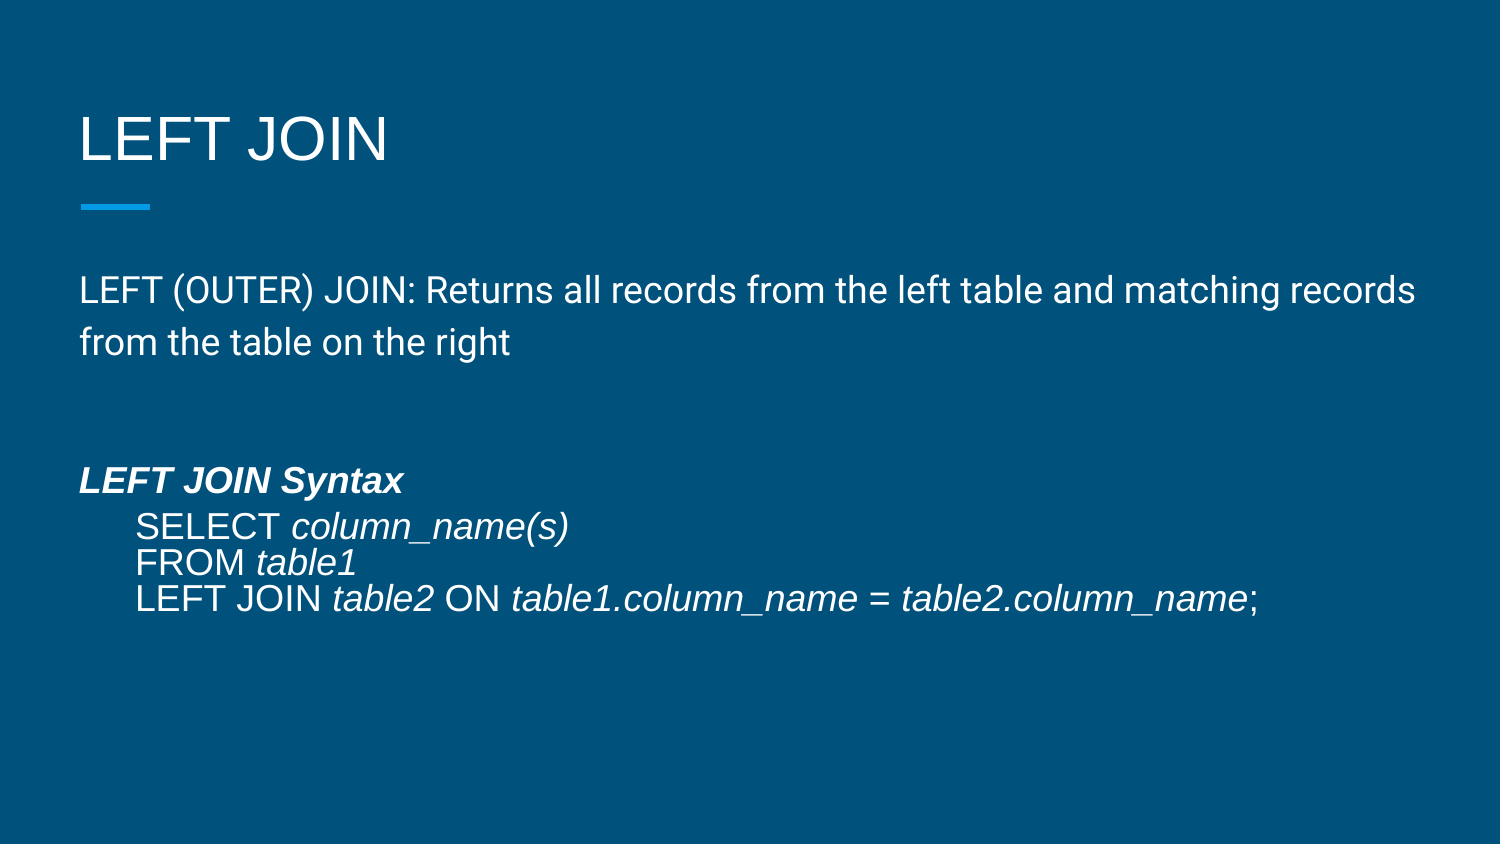

# LEFT JOIN
LEFT (OUTER) JOIN: Returns all records from the left table and matching records from the table on the right

LEFT JOIN Syntax
	SELECT column_name(s)
FROM table1
LEFT JOIN table2 ON table1.column_name = table2.column_name;